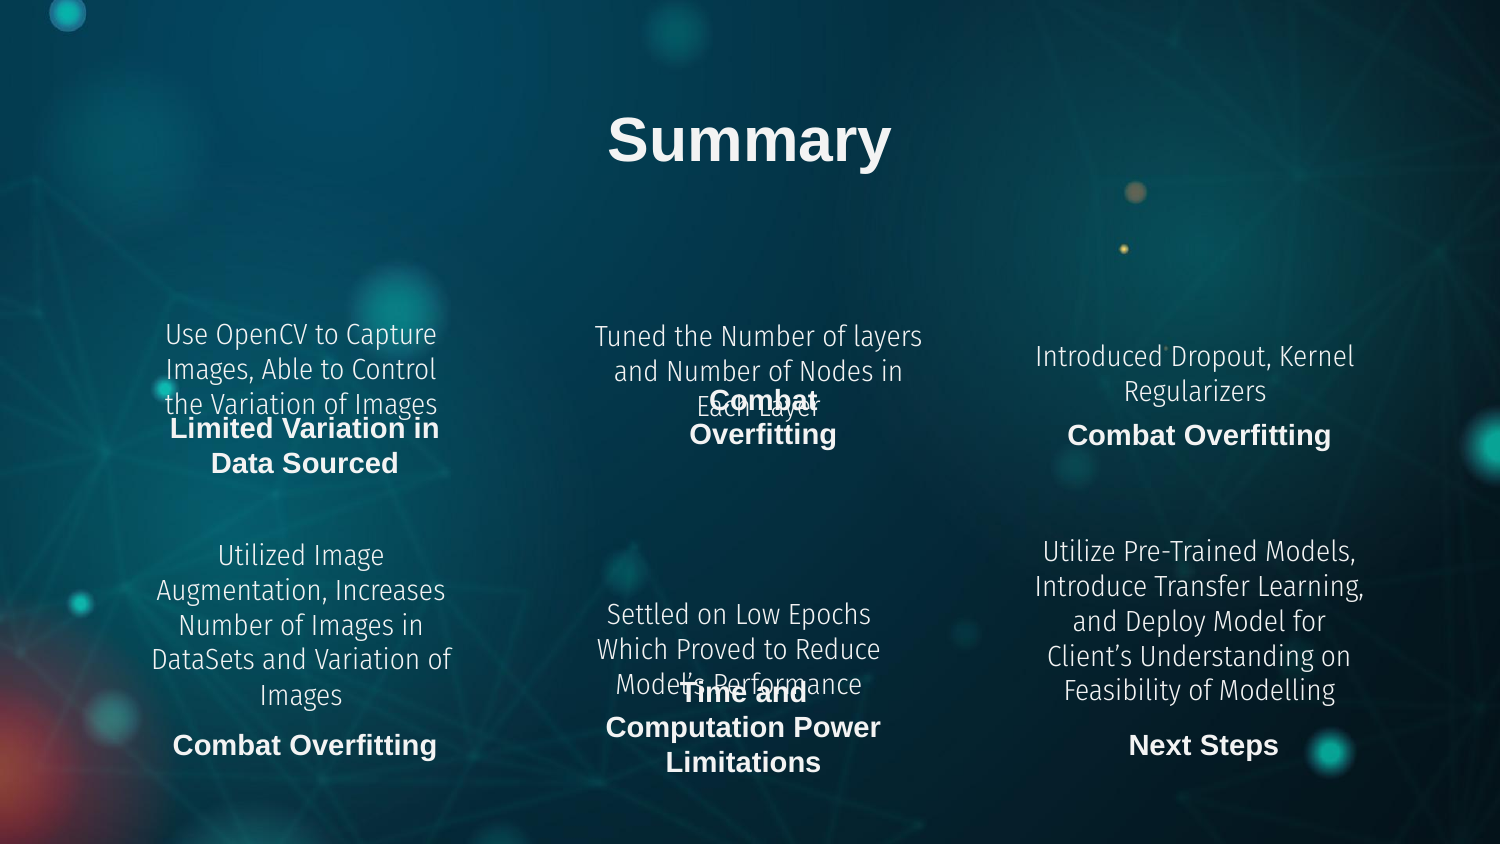

Summary
Tuned the Number of layers and Number of Nodes in Each Layer
Introduced Dropout, Kernel Regularizers
Use OpenCV to Capture Images, Able to Control the Variation of Images
Combat Overfitting
Combat Overfitting
# Limited Variation in Data Sourced
Utilized Image Augmentation, Increases Number of Images in DataSets and Variation of Images
Settled on Low Epochs Which Proved to Reduce Model’s Performance
Utilize Pre-Trained Models, Introduce Transfer Learning, and Deploy Model for Client’s Understanding on Feasibility of Modelling
Combat Overfitting
Next Steps
Time and Computation Power Limitations